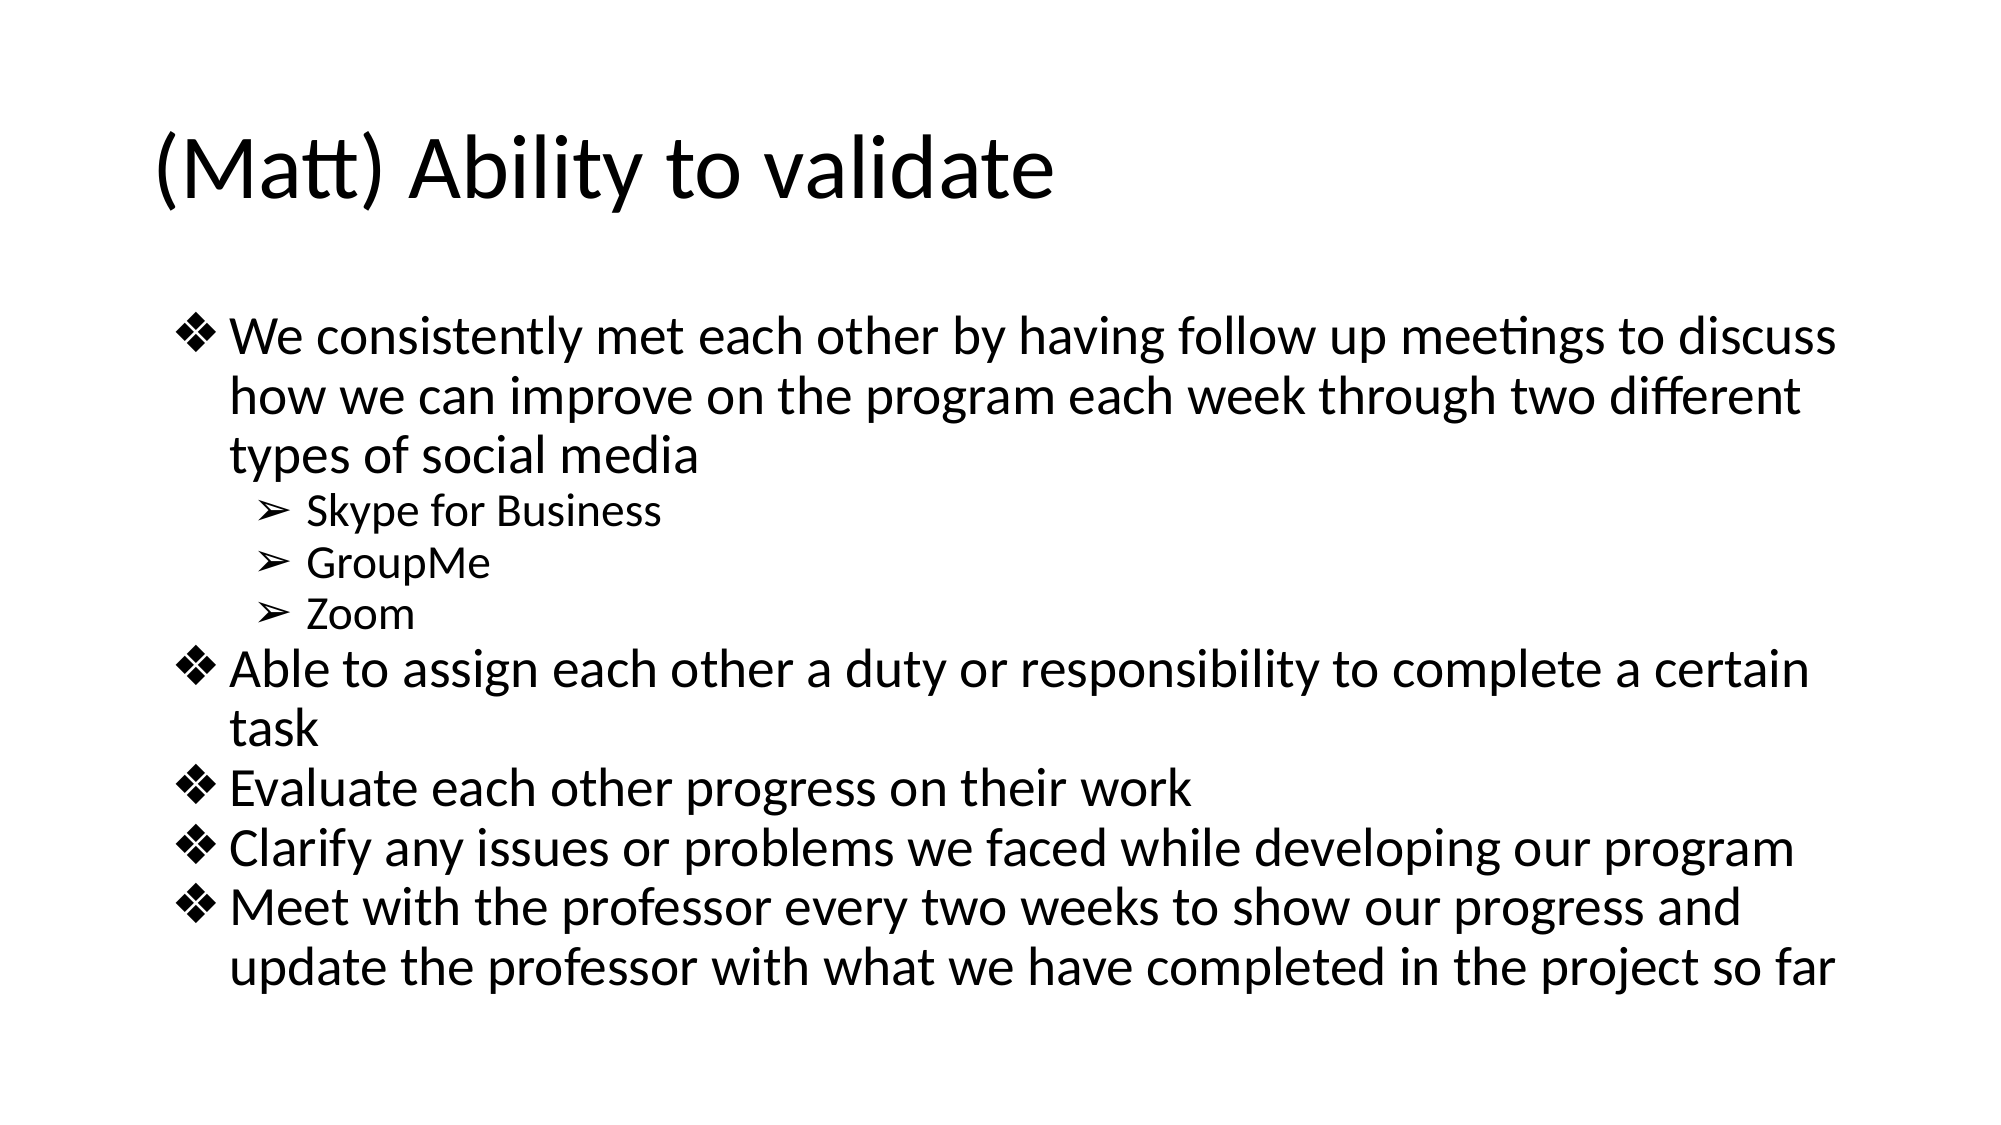

# (Matt) Ability to validate
We consistently met each other by having follow up meetings to discuss how we can improve on the program each week through two different types of social media
Skype for Business
GroupMe
Zoom
Able to assign each other a duty or responsibility to complete a certain task
Evaluate each other progress on their work
Clarify any issues or problems we faced while developing our program
Meet with the professor every two weeks to show our progress and update the professor with what we have completed in the project so far